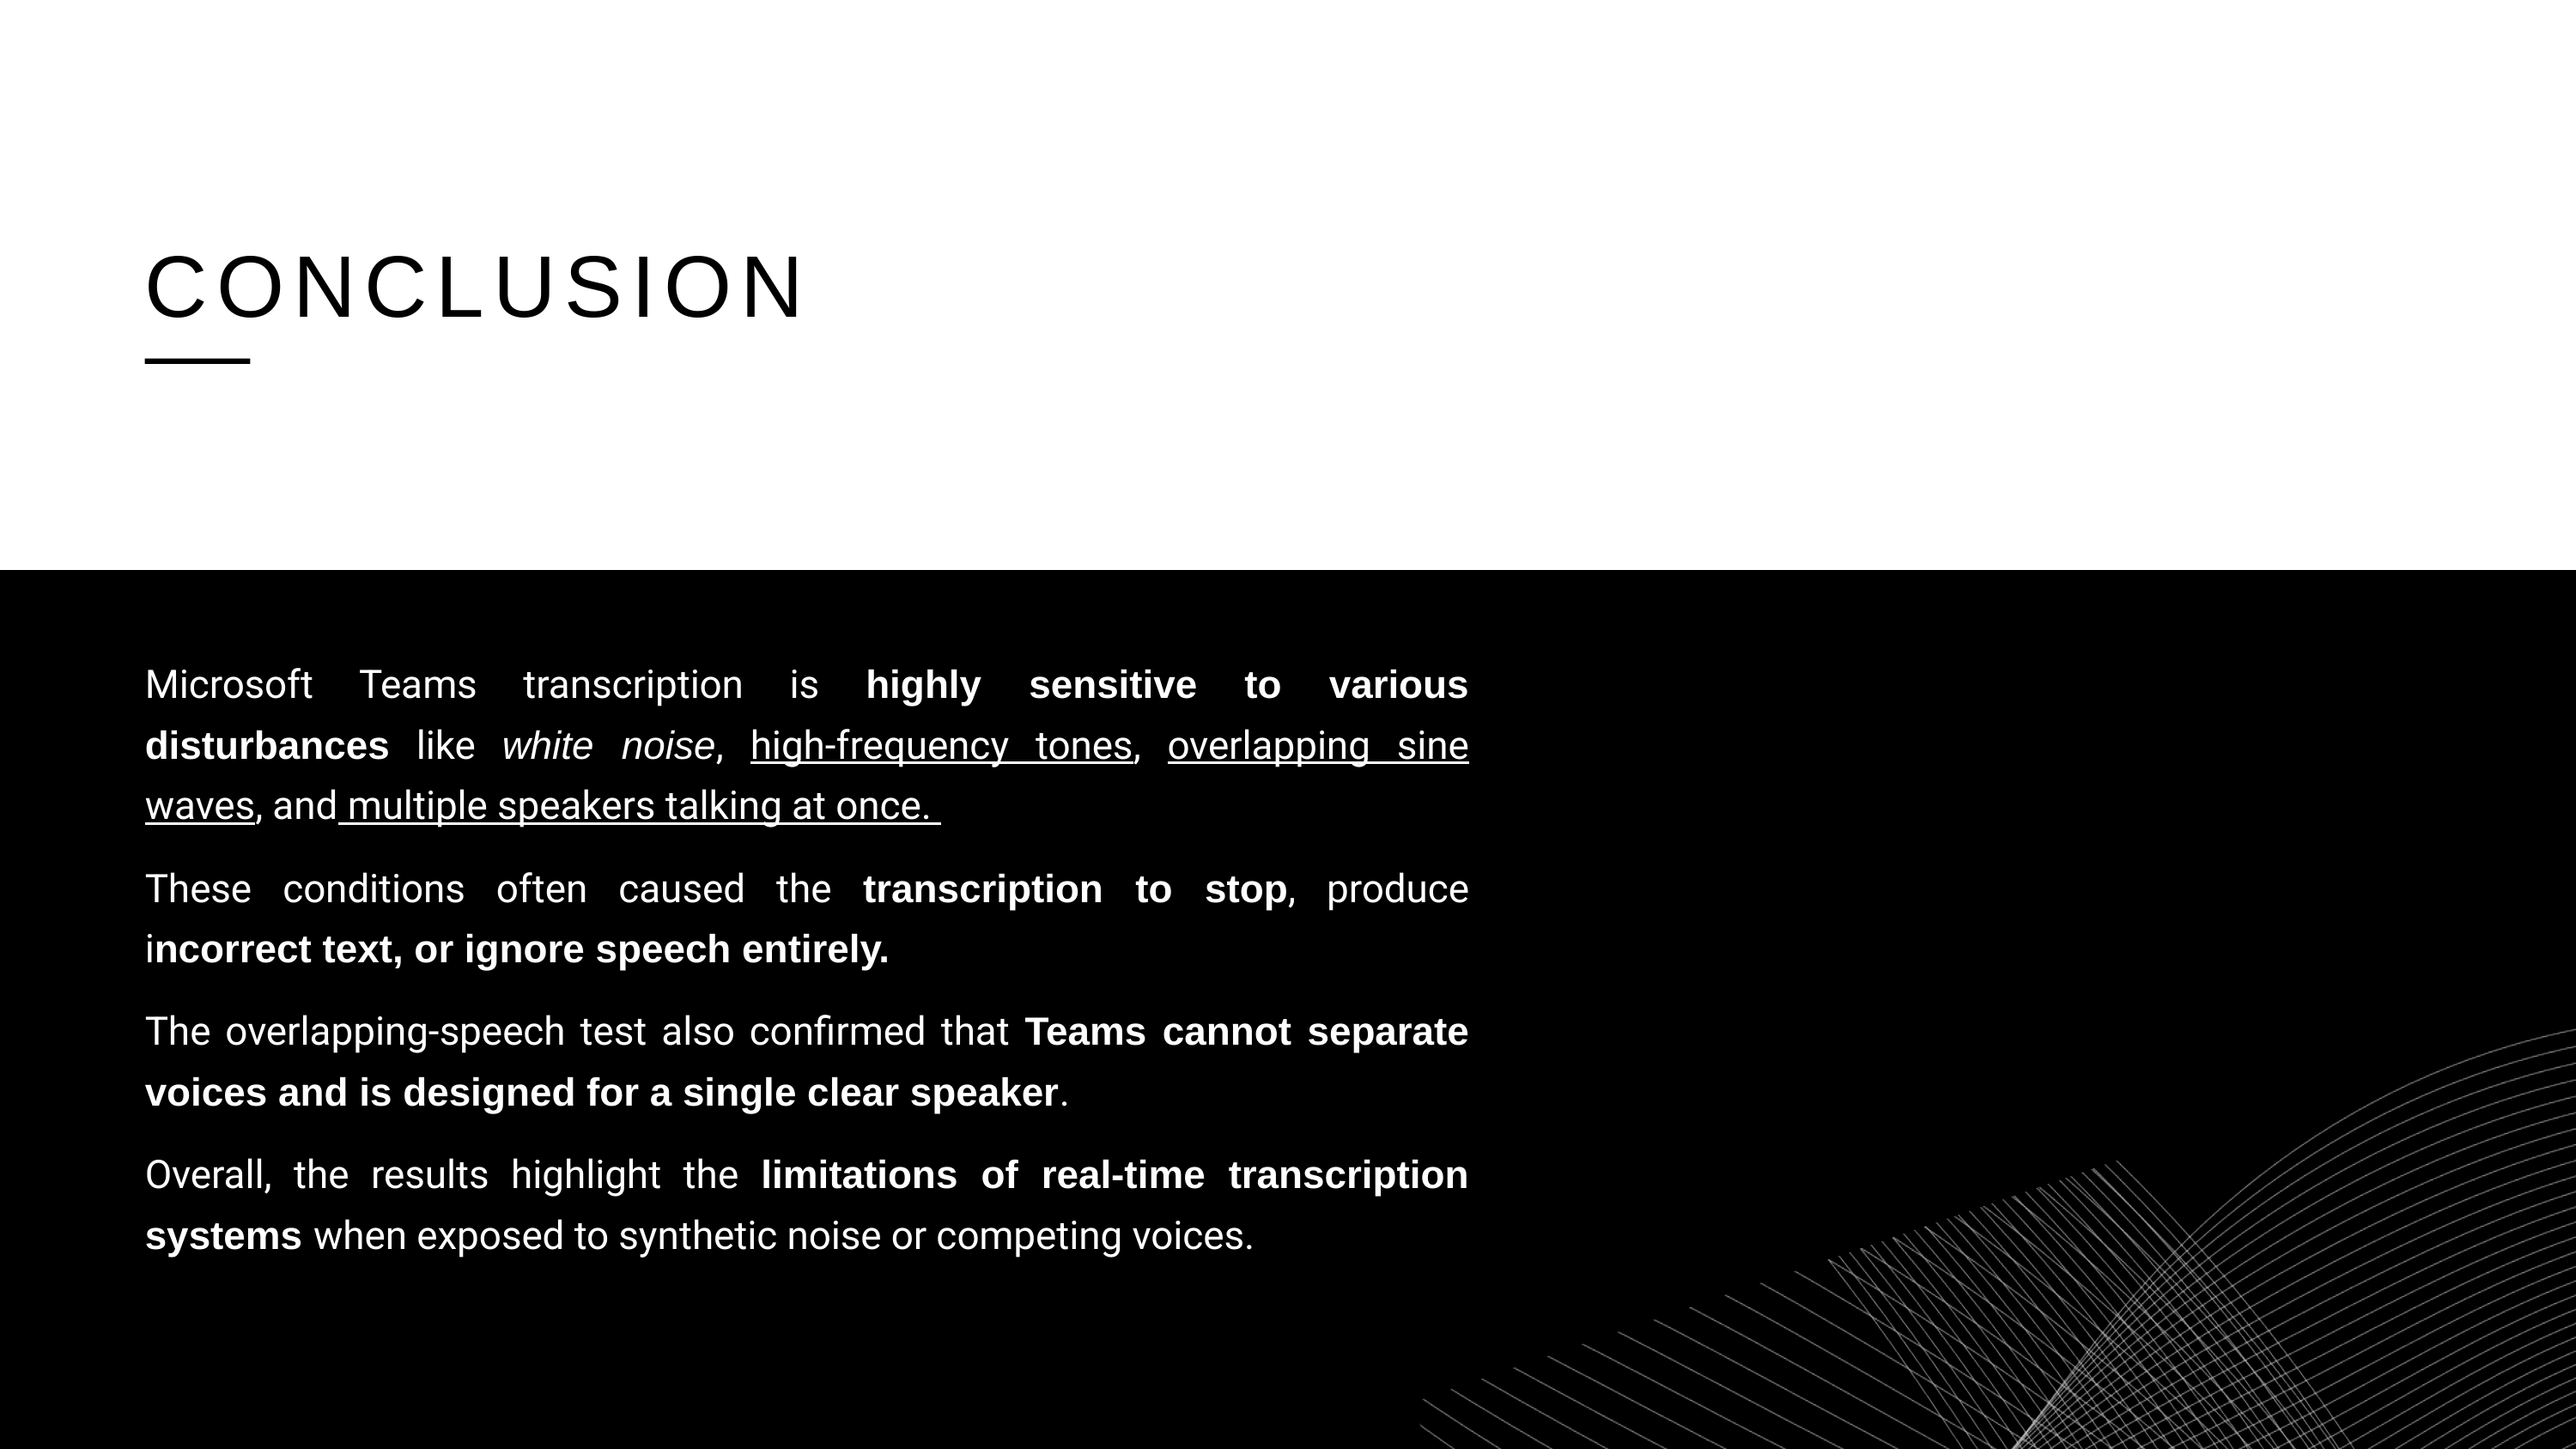

CONCLUSION

Microsoft Teams transcription is highly sensitive to various disturbances like white noise, high-frequency tones, overlapping sine waves, and multiple speakers talking at once.

These conditions often caused the transcription to stop, produce incorrect text, or ignore speech entirely.

The overlapping-speech test also confirmed that Teams cannot separate voices and is designed for a single clear speaker.

Overall, the results highlight the limitations of real-time transcription systems when exposed to synthetic noise or competing voices.